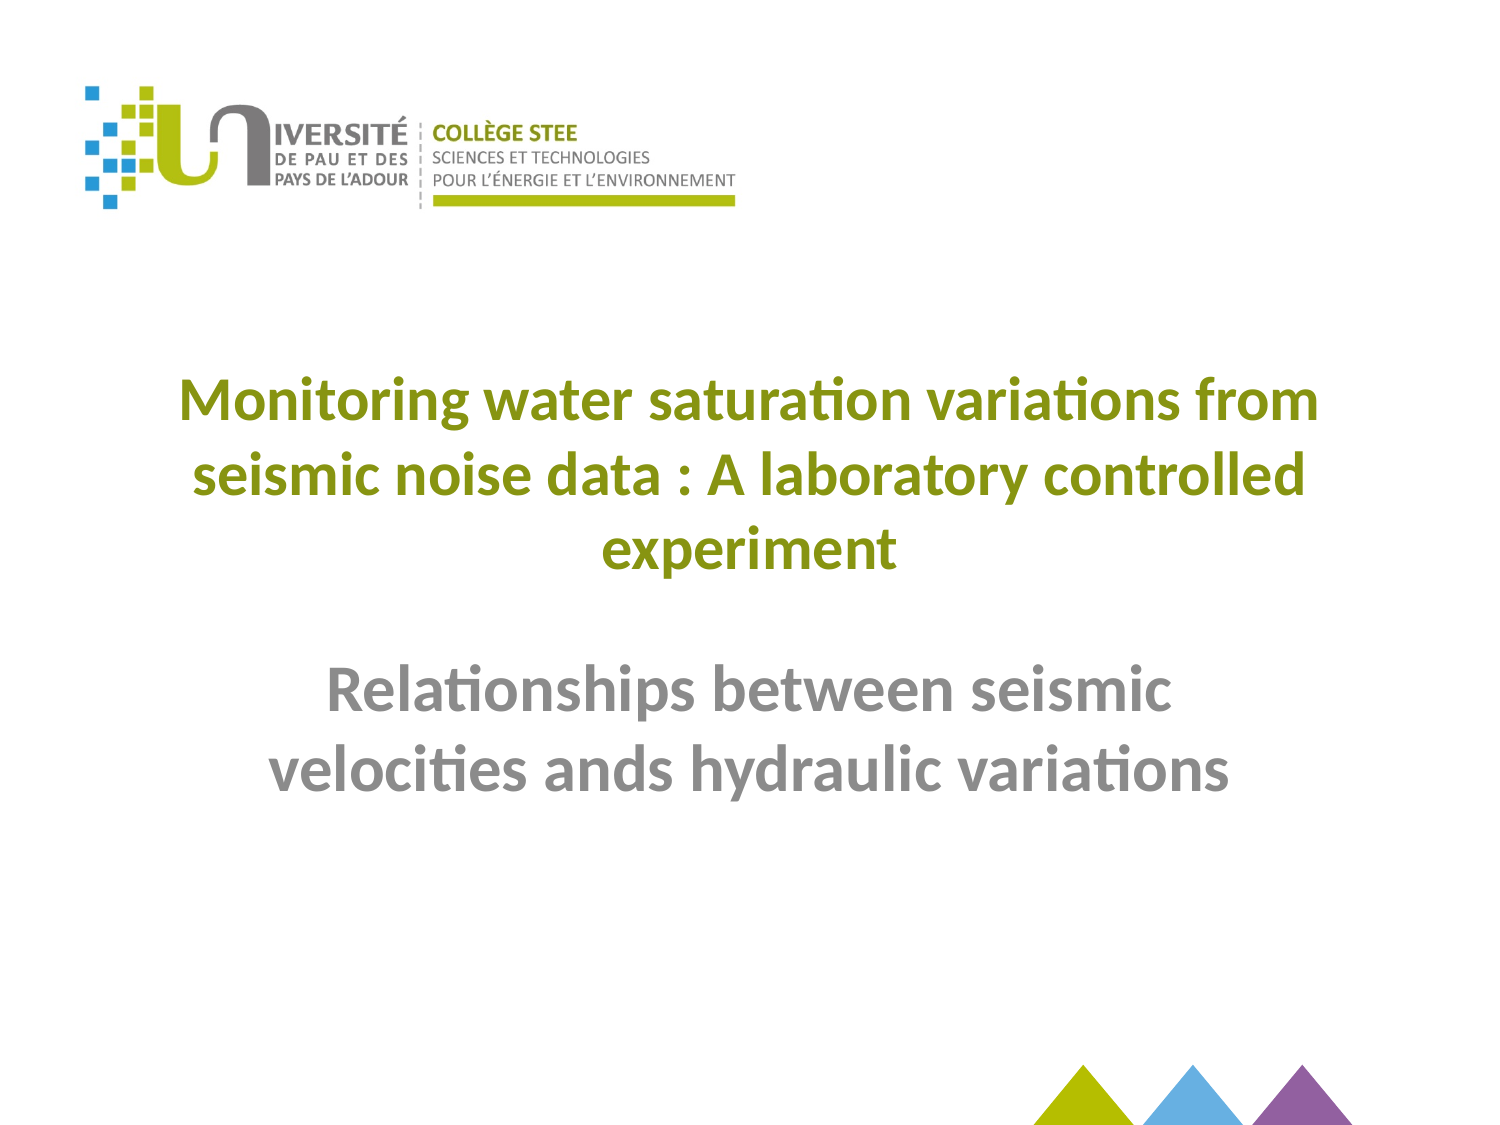

# Monitoring water saturation variations from seismic noise data : A laboratory controlled experiment
Relationships between seismic velocities ands hydraulic variations